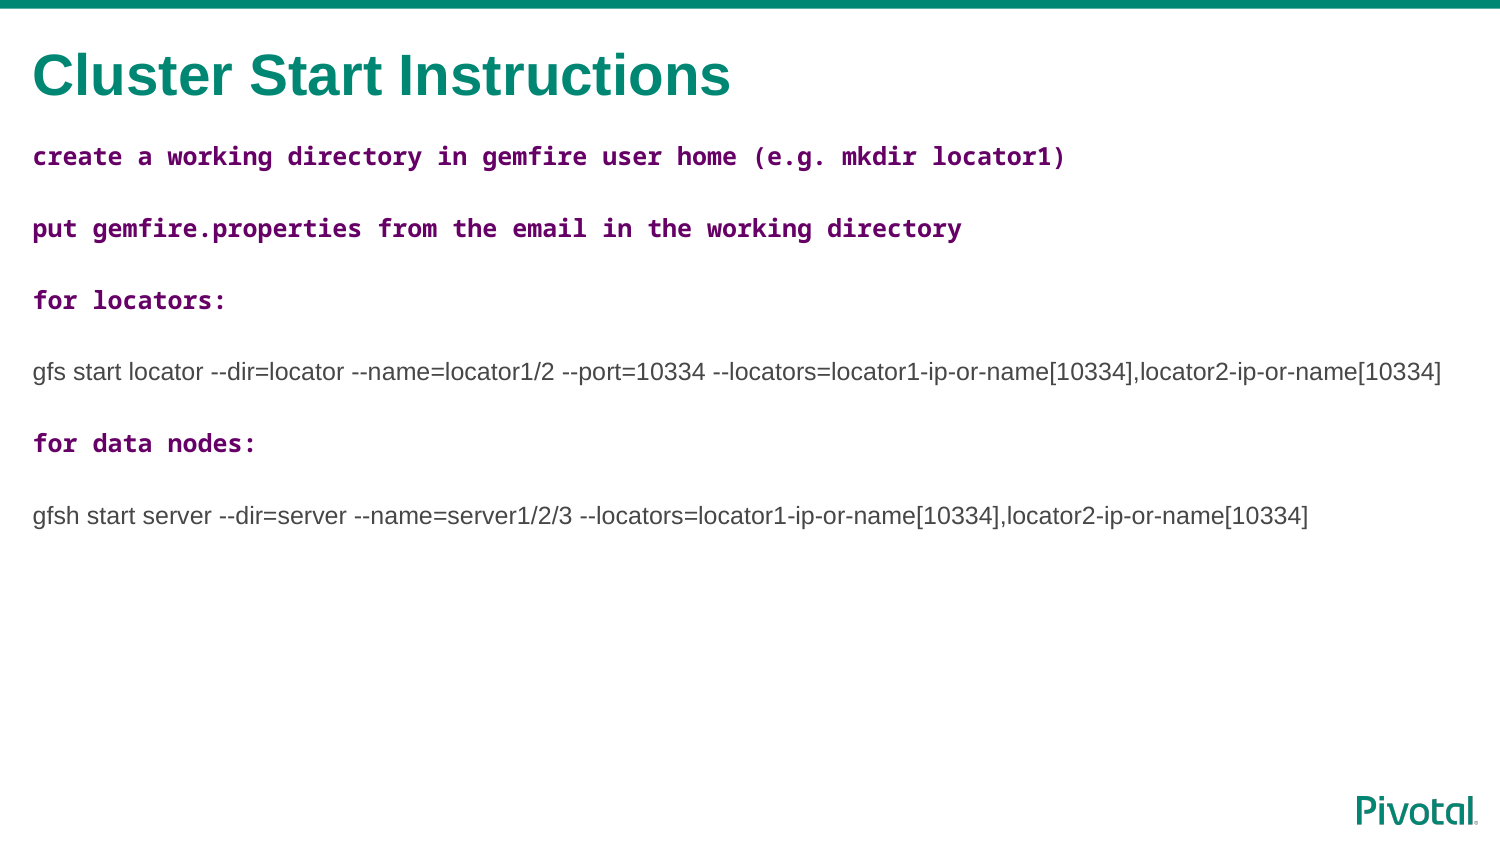

# Cluster Start Instructions
create a working directory in gemfire user home (e.g. mkdir locator1)

put gemfire.properties from the email in the working directory

for locators:

gfs start locator --dir=locator --name=locator1/2 --port=10334 --locators=locator1-ip-or-name[10334],locator2-ip-or-name[10334]

for data nodes:

gfsh start server --dir=server --name=server1/2/3 --locators=locator1-ip-or-name[10334],locator2-ip-or-name[10334]